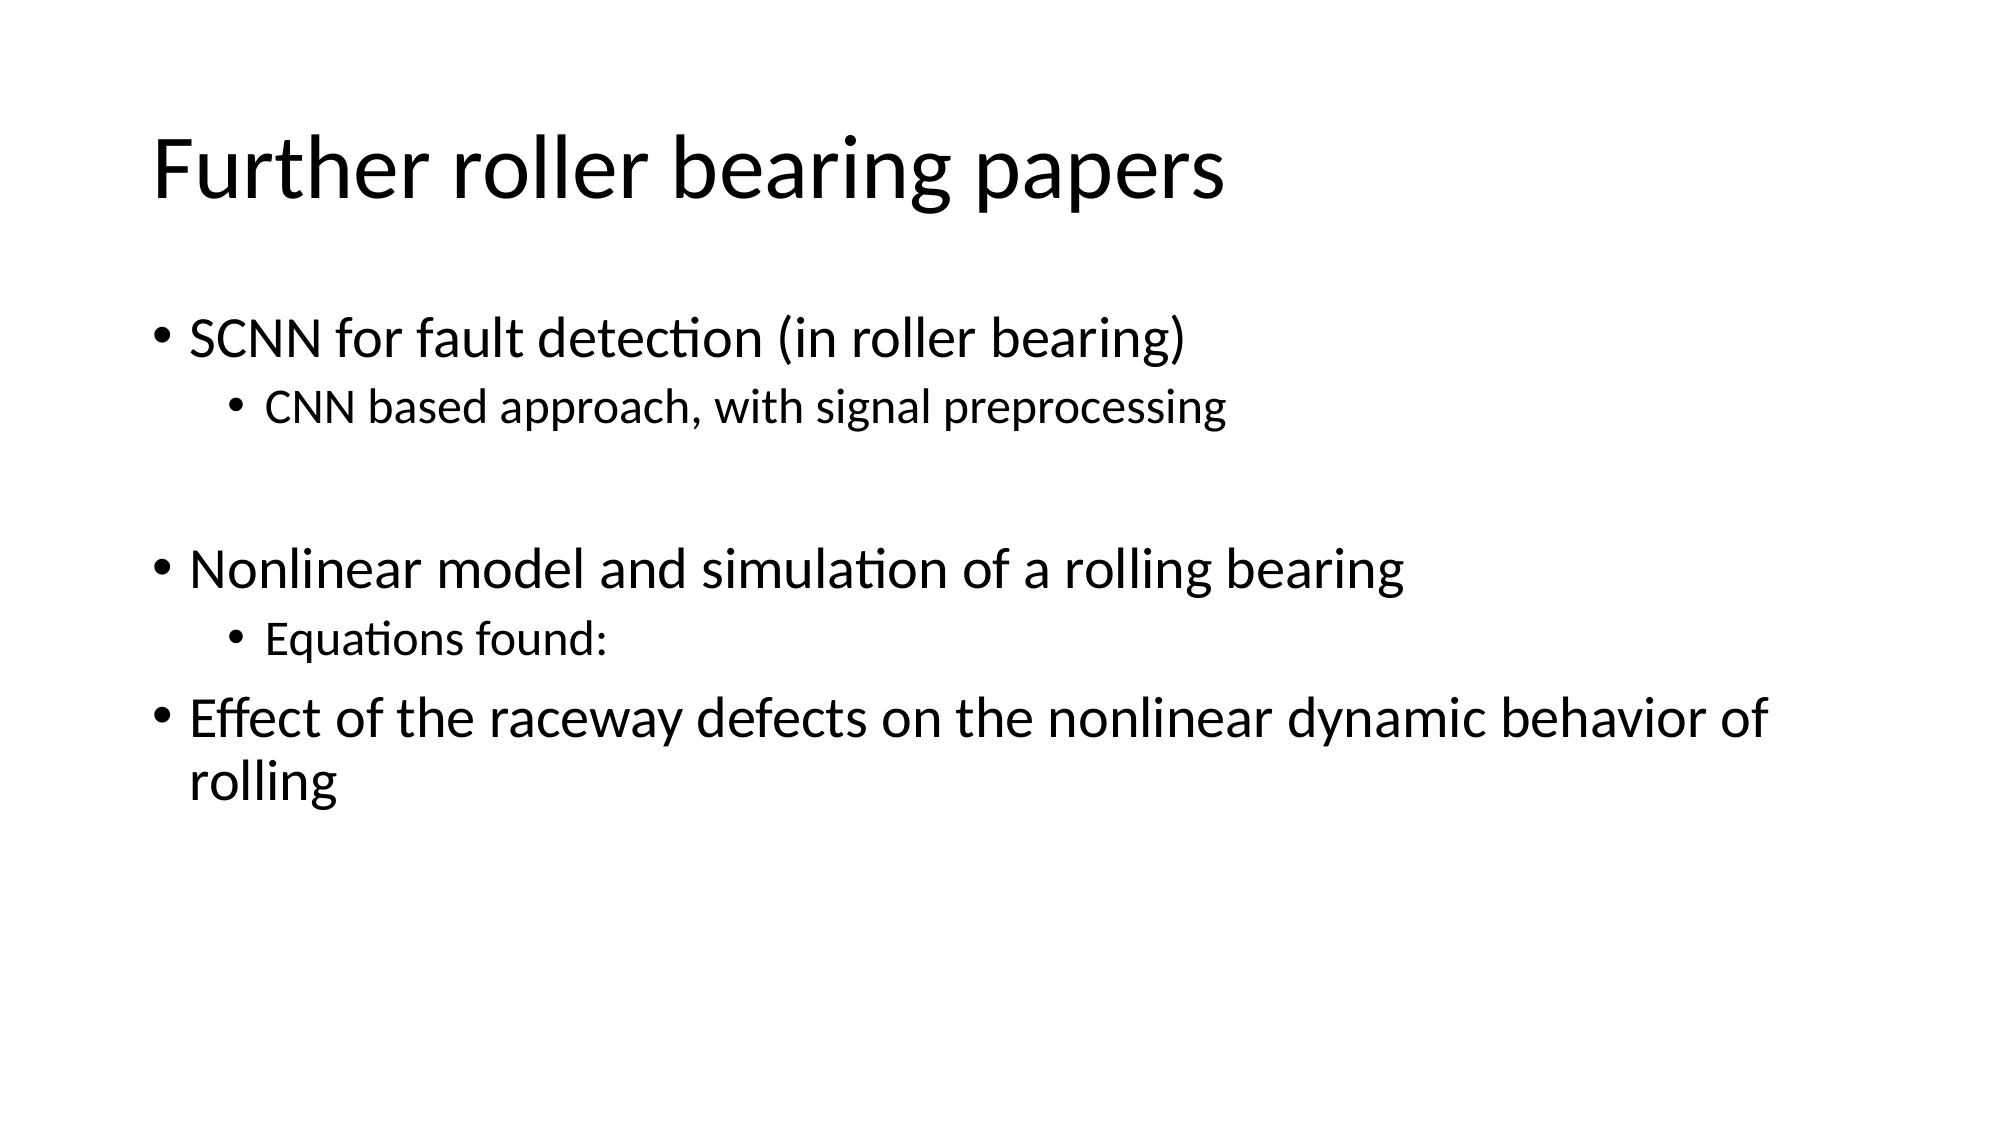

# Further roller bearing papers
SCNN for fault detection (in roller bearing)
CNN based approach, with signal preprocessing

Nonlinear model and simulation of a rolling bearing
Equations found:
Effect of the raceway defects on the nonlinear dynamic behavior of rolling